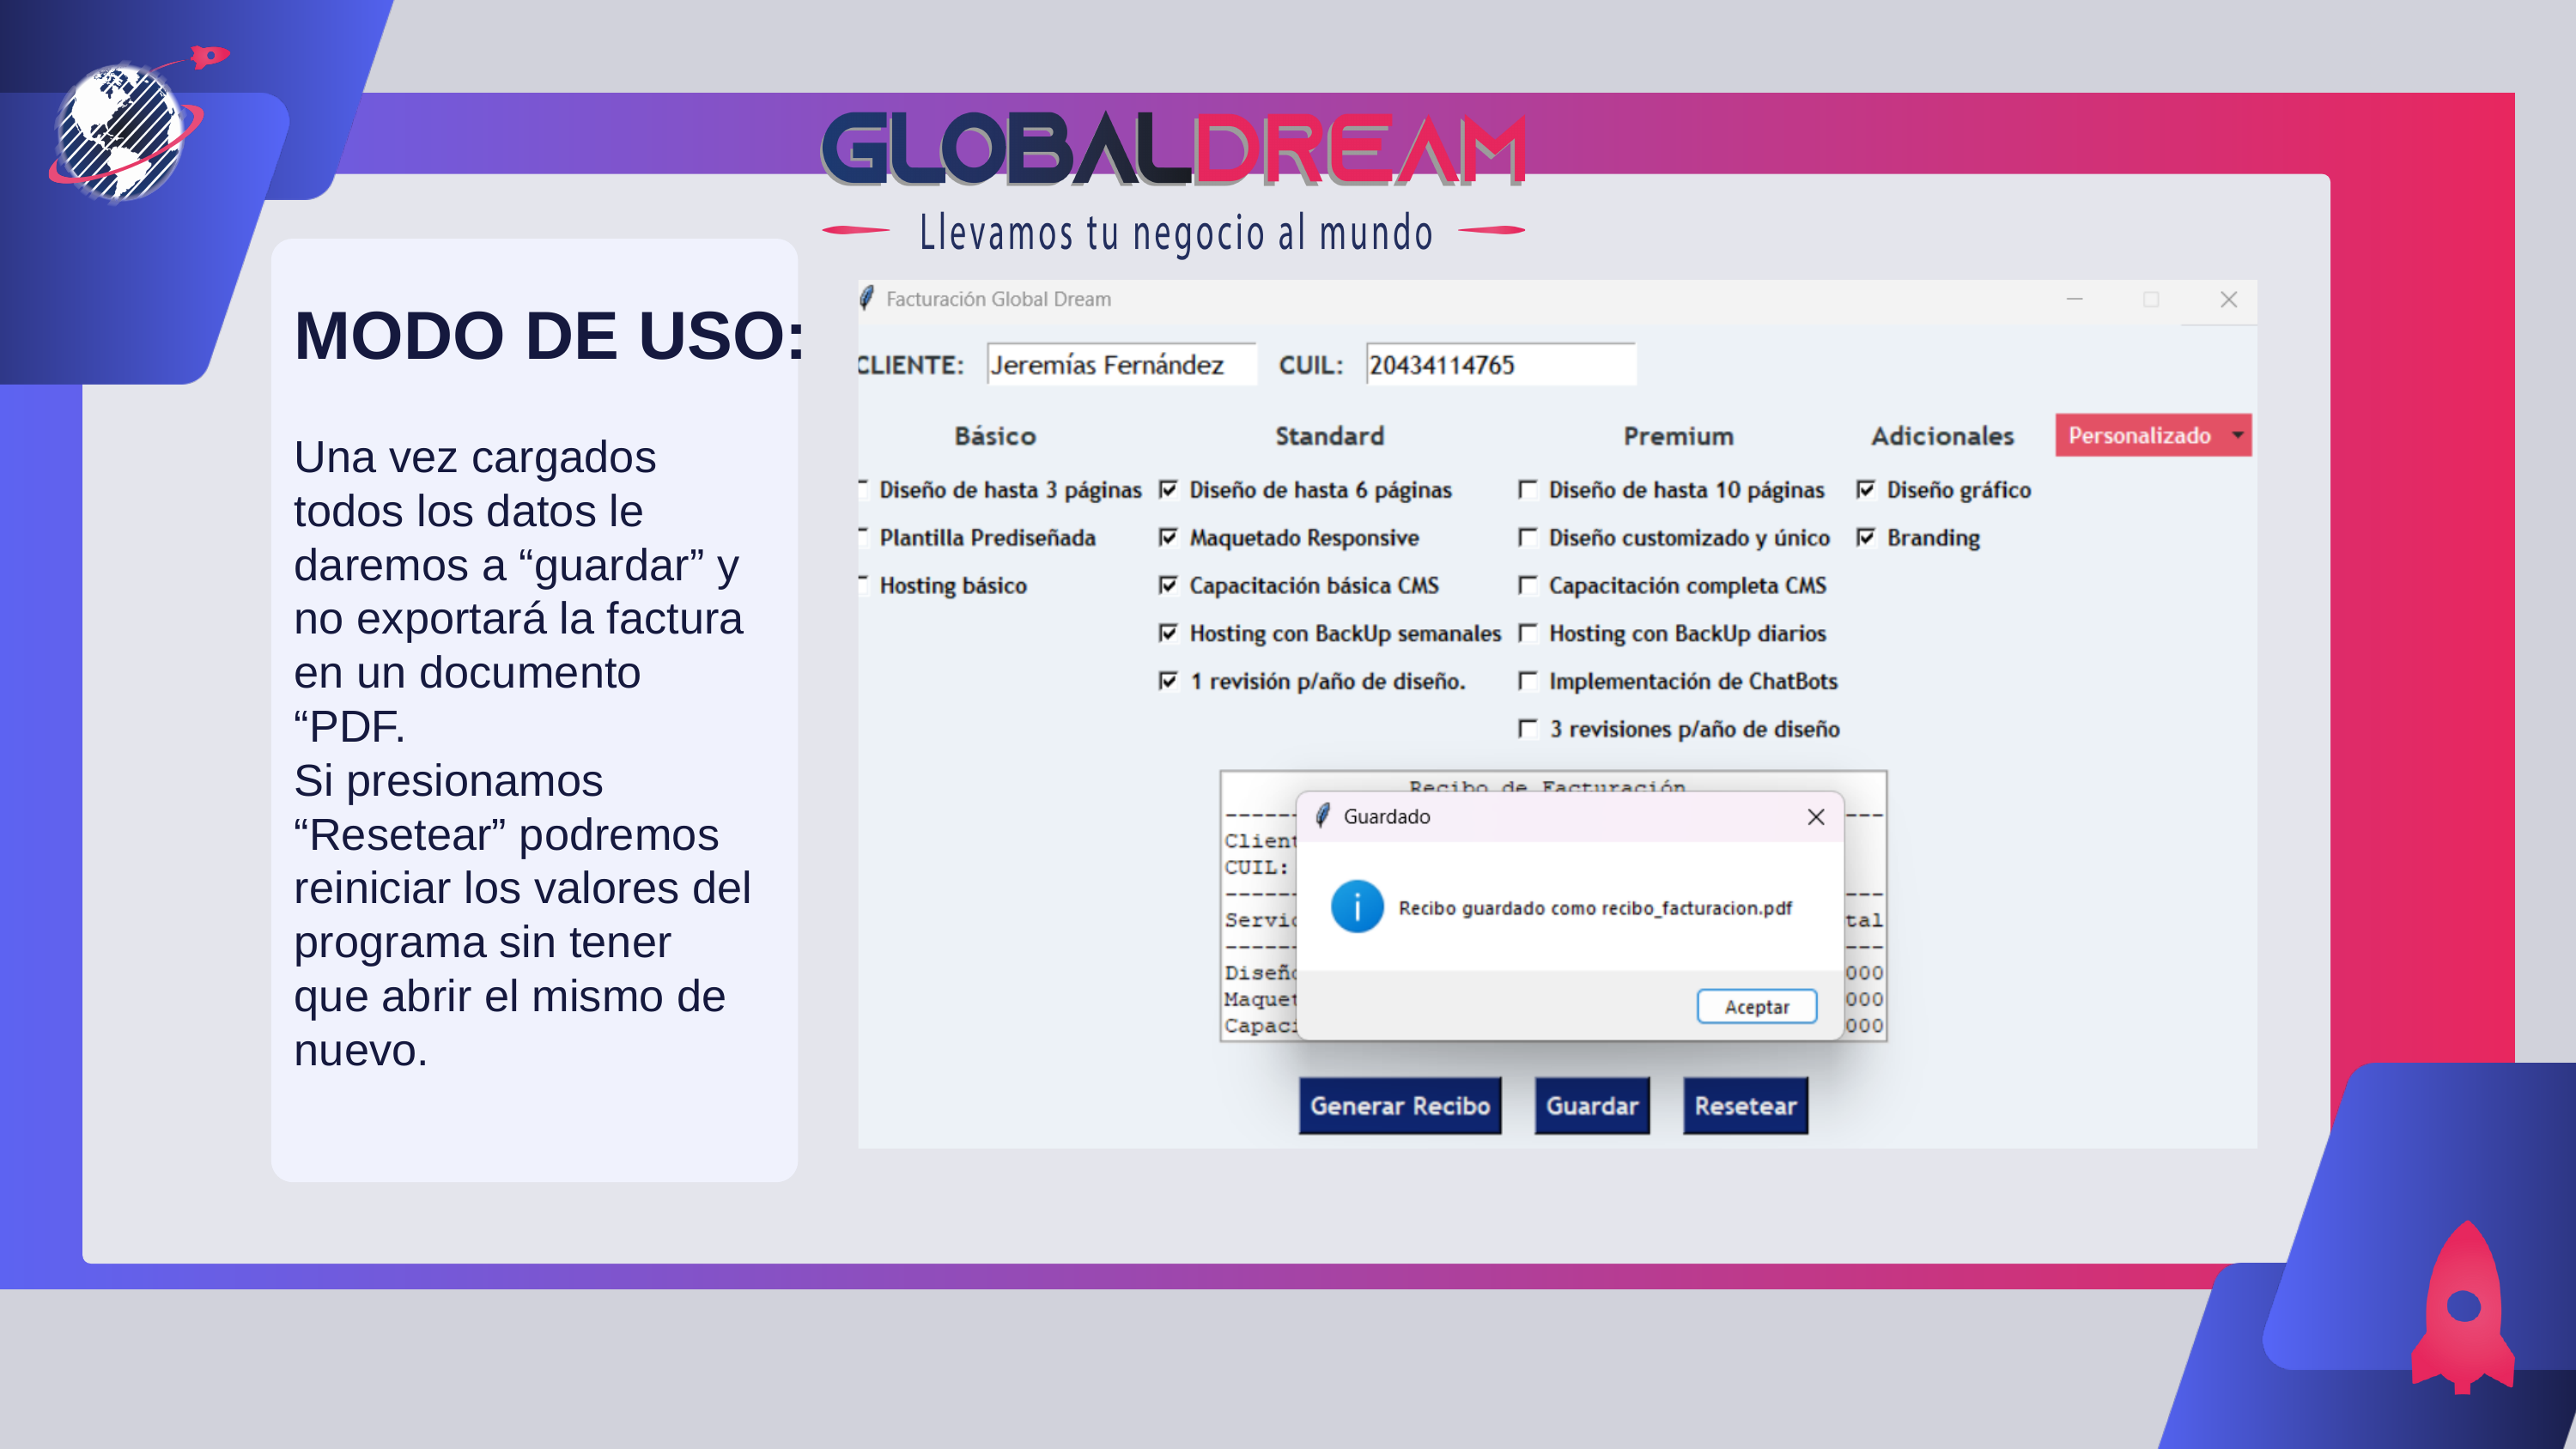

MODO DE USO:
Una vez cargados todos los datos le daremos a “guardar” y no exportará la factura en un documento “PDF.
Si presionamos “Resetear” podremos reiniciar los valores del programa sin tener que abrir el mismo de nuevo.